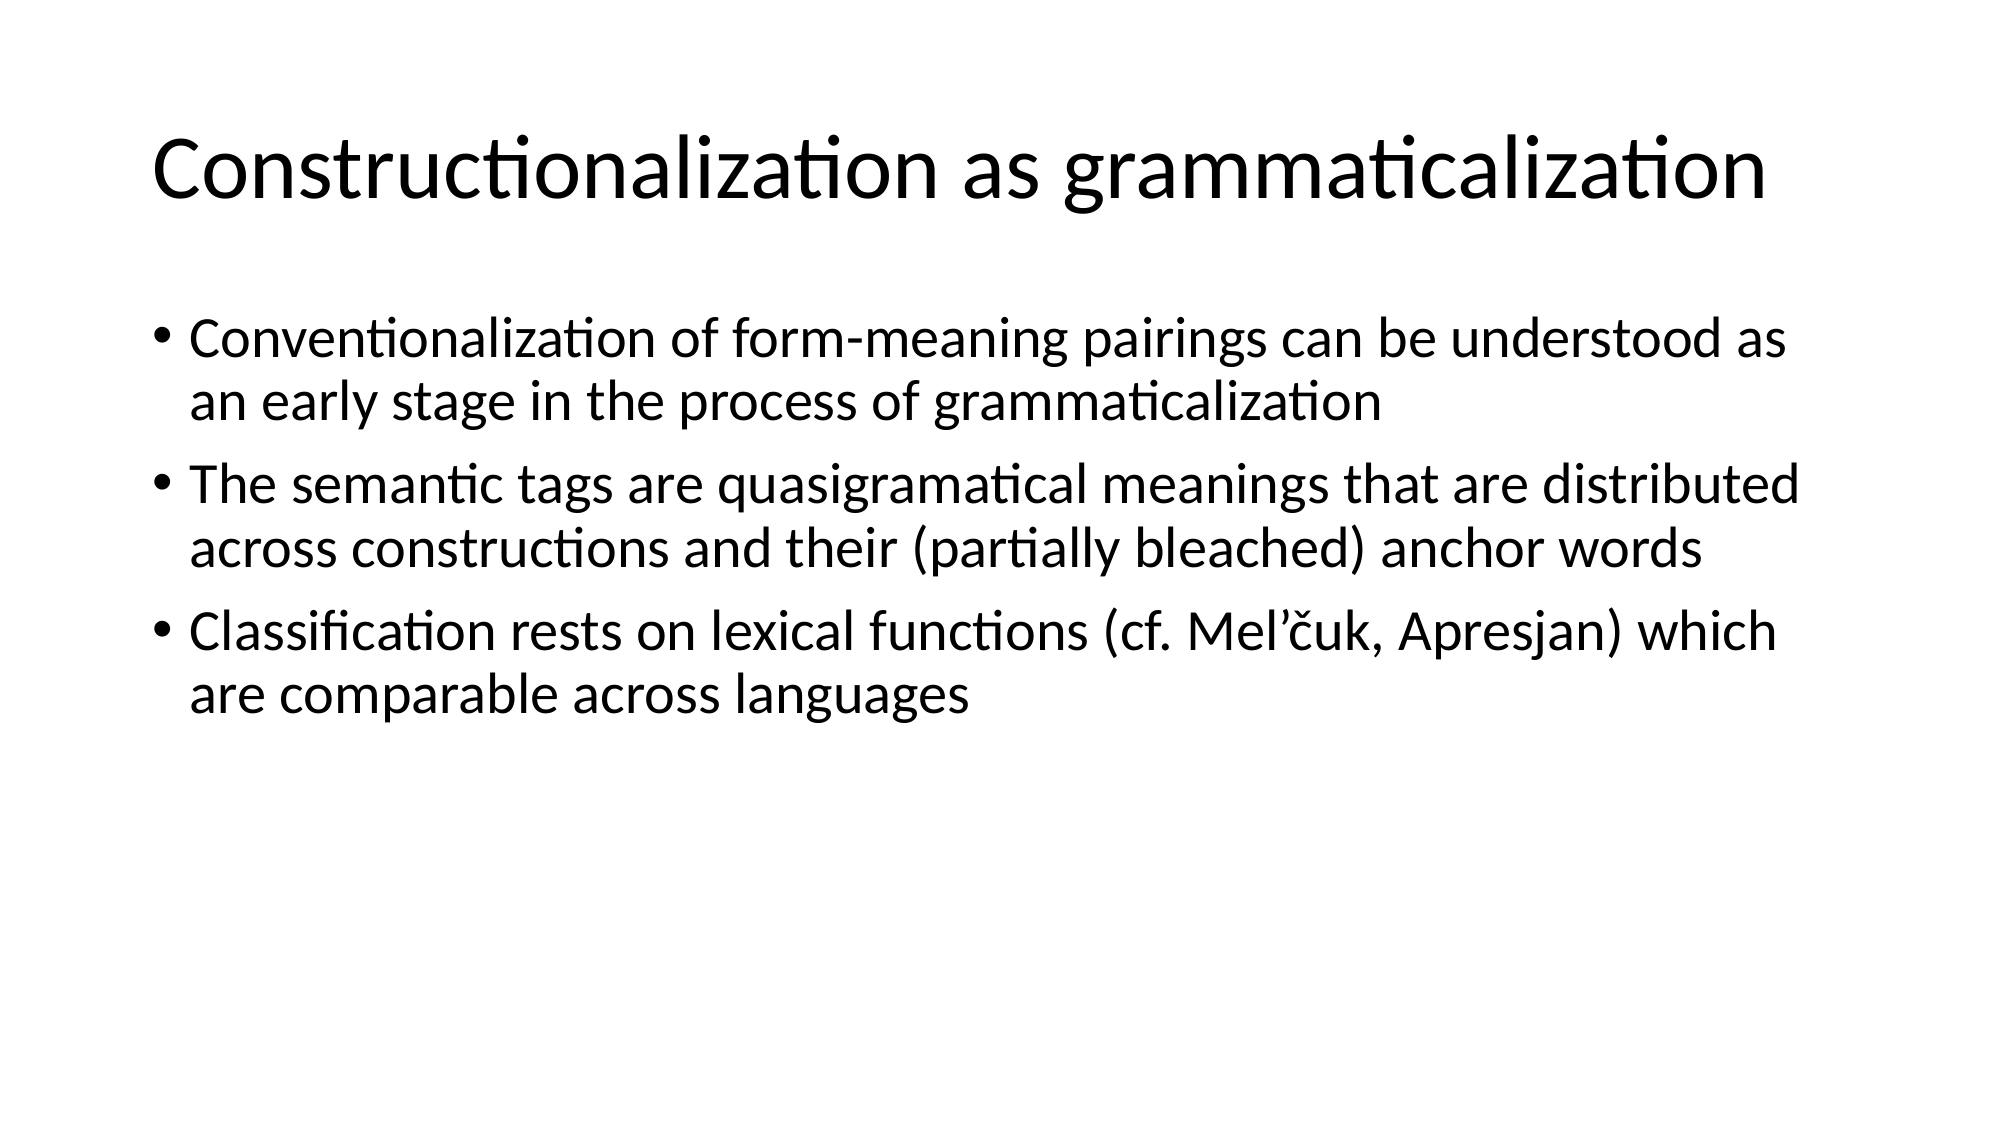

# Constructionalization as grammaticalization
Conventionalization of form-meaning pairings can be understood as an early stage in the process of grammaticalization
The semantic tags are quasigramatical meanings that are distributed across constructions and their (partially bleached) anchor words
Classification rests on lexical functions (cf. Mel’čuk, Apresjan) which are comparable across languages